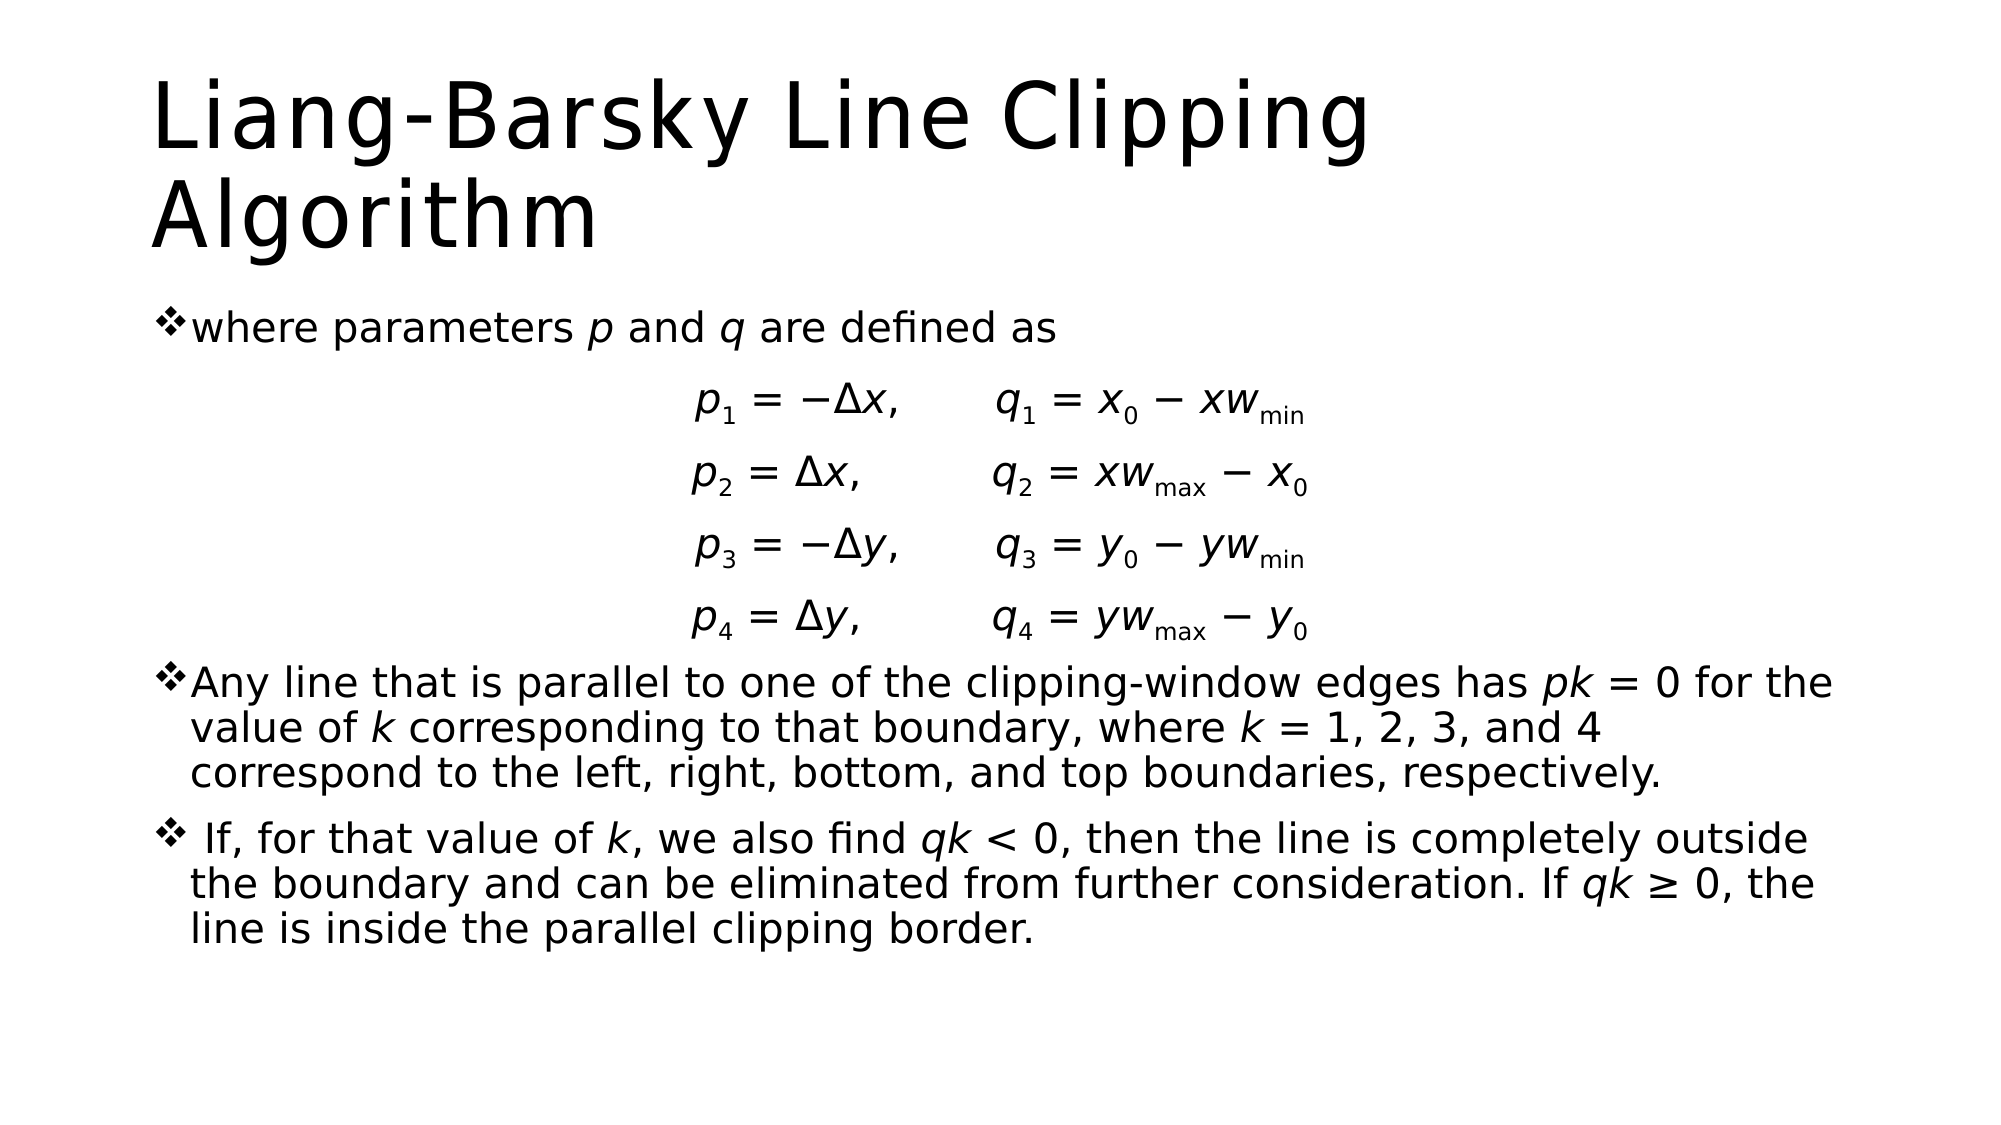

# Liang-Barsky Line Clipping Algorithm
where parameters p and q are defined as
p1 = −Δx,	q1 = x0 − xwmin
p2 = Δx,	q2 = xwmax − x0
p3 = −Δy,	q3 = y0 − ywmin
p4 = Δy,	q4 = ywmax − y0
Any line that is parallel to one of the clipping-window edges has pk = 0 for the value of k corresponding to that boundary, where k = 1, 2, 3, and 4 correspond to the left, right, bottom, and top boundaries, respectively.
 If, for that value of k, we also find qk < 0, then the line is completely outside the boundary and can be eliminated from further consideration. If qk ≥ 0, the line is inside the parallel clipping border.